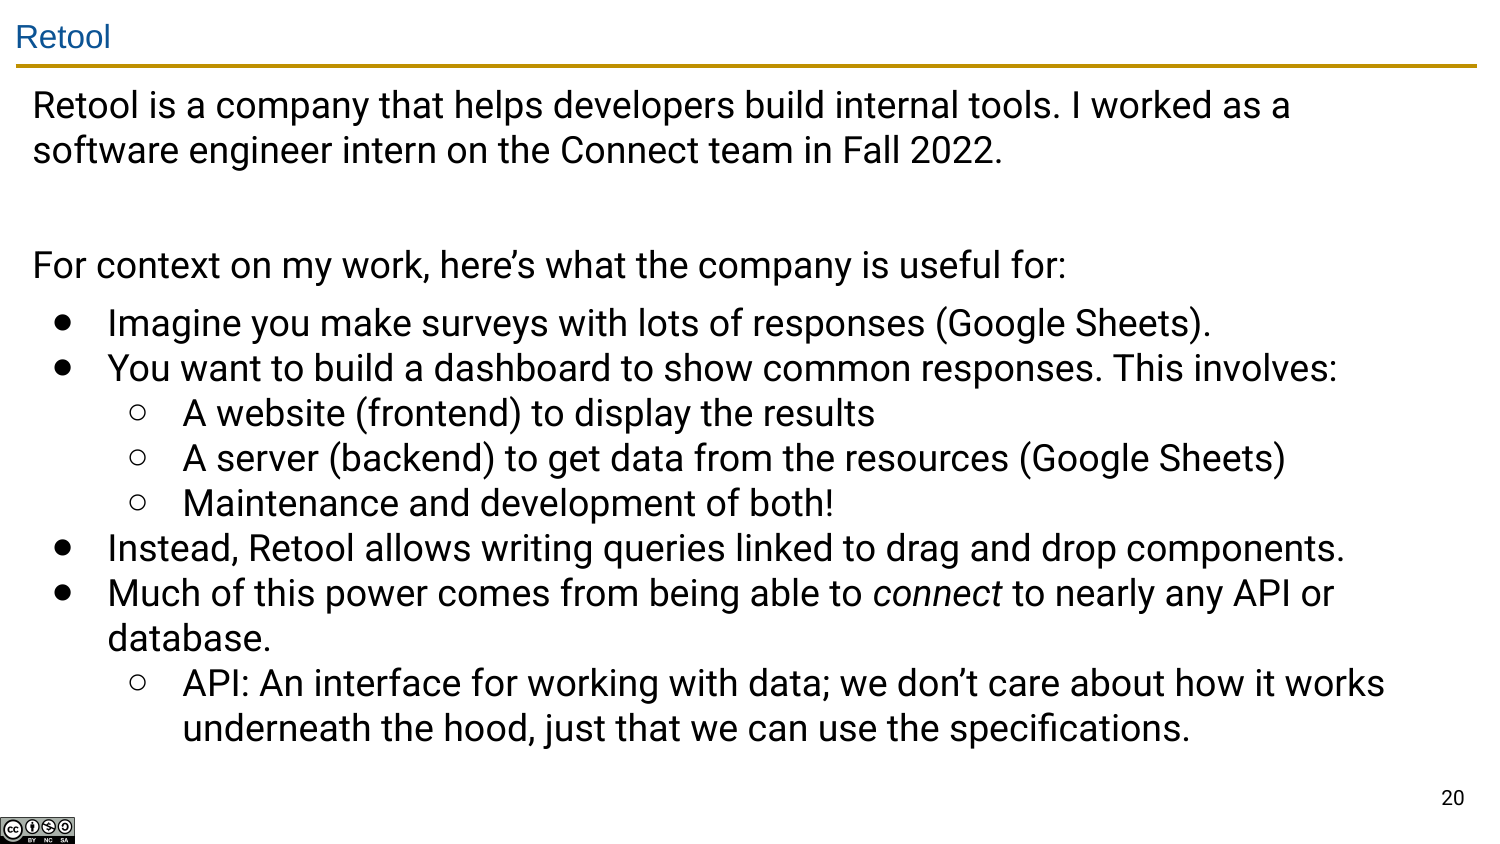

# Retool
Retool is a company that helps developers build internal tools. I worked as a software engineer intern on the Connect team in Fall 2022.

For context on my work, here’s what the company is useful for:
Imagine you make surveys with lots of responses (Google Sheets).
You want to build a dashboard to show common responses. This involves:
A website (frontend) to display the results
A server (backend) to get data from the resources (Google Sheets)
Maintenance and development of both!
Instead, Retool allows writing queries linked to drag and drop components.
Much of this power comes from being able to connect to nearly any API or database.
API: An interface for working with data; we don’t care about how it works underneath the hood, just that we can use the specifications.
20